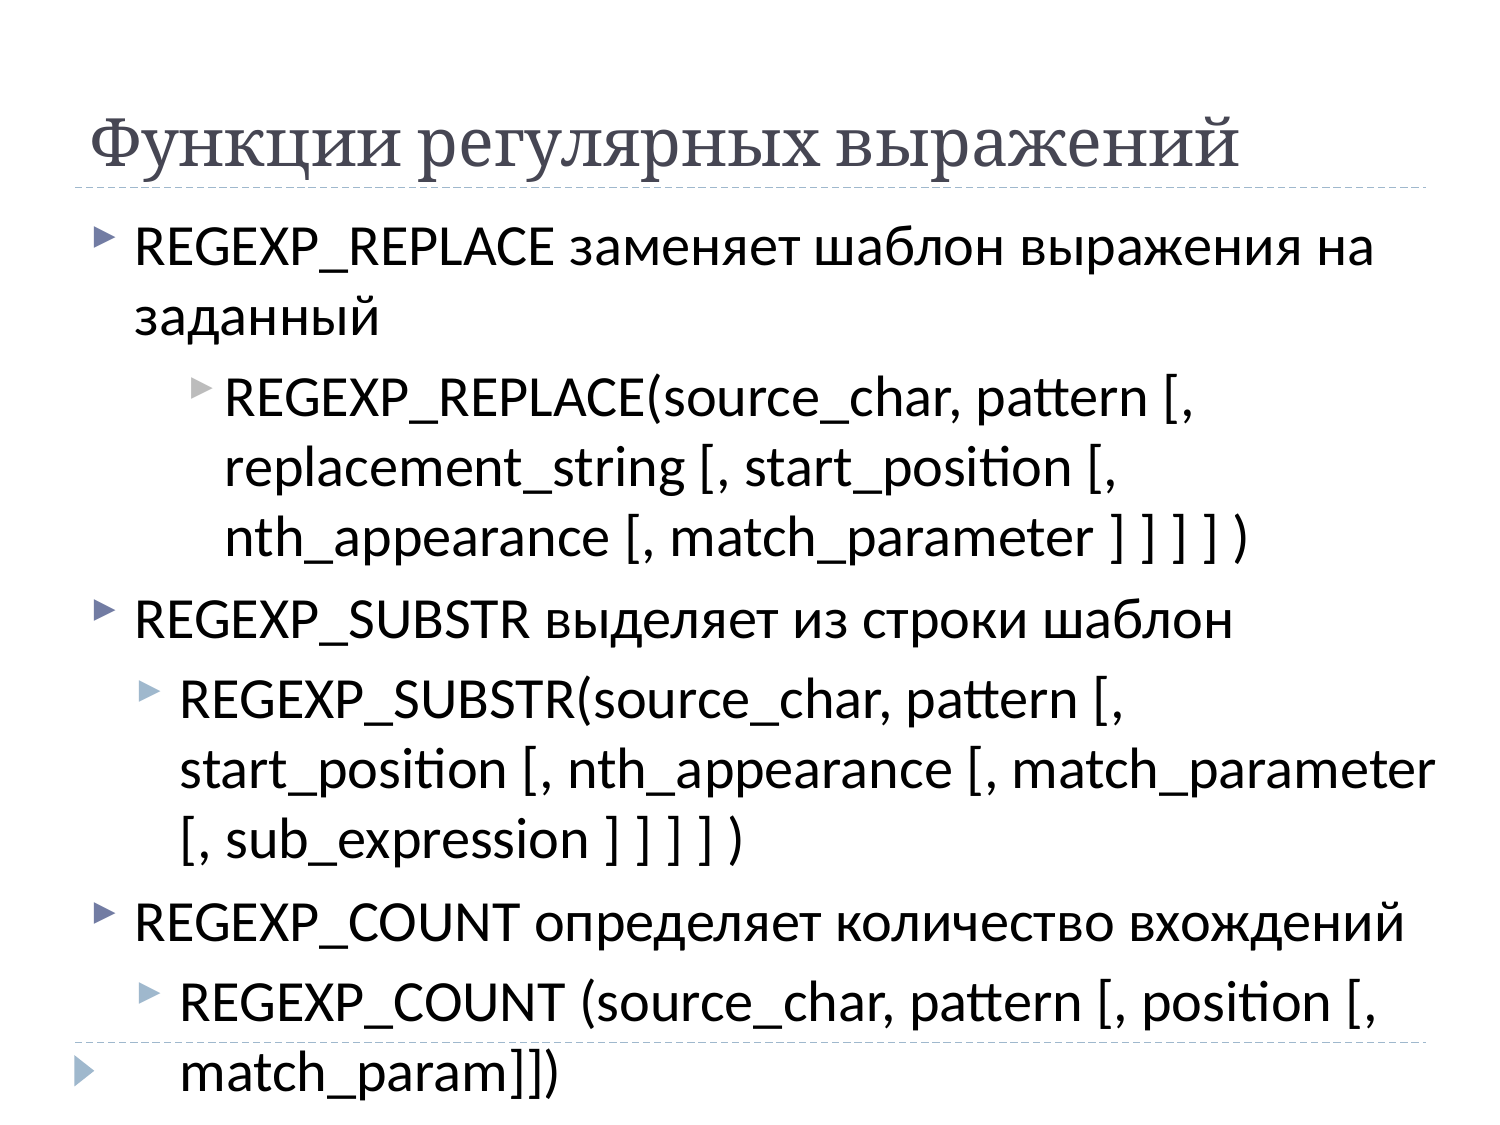

# Функции регулярных выражений
REGEXP_REPLACE заменяет шаблон выражения на заданный
REGEXP_REPLACE(source_char, pattern [, replacement_string [, start_position [, nth_appearance [, match_parameter ] ] ] ] )
REGEXP_SUBSTR выделяет из строки шаблон
REGEXP_SUBSTR(source_char, pattern [, start_position [, nth_appearance [, match_parameter [, sub_expression ] ] ] ] )
REGEXP_COUNT определяет количество вхождений
REGEXP_COUNT (source_char, pattern [, position [, match_param]])